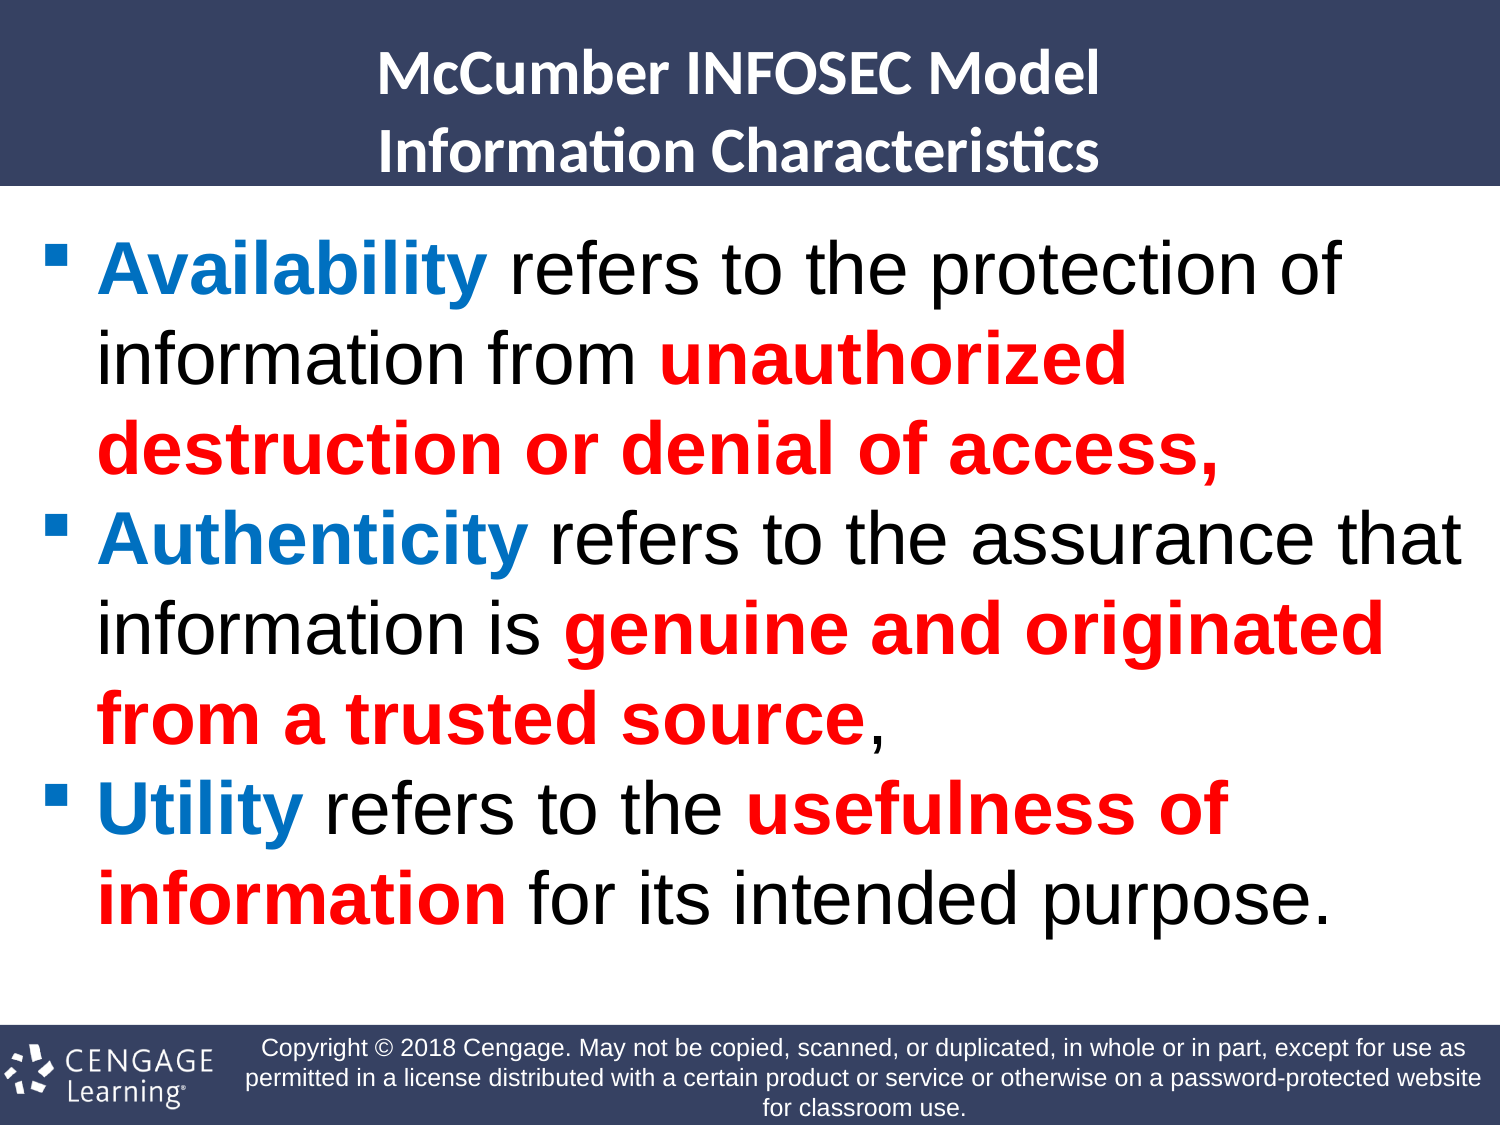

# McCumber INFOSEC Model Information Characteristics
Availability refers to the protection of information from unauthorized destruction or denial of access,
Authenticity refers to the assurance that information is genuine and originated from a trusted source,
Utility refers to the usefulness of information for its intended purpose.